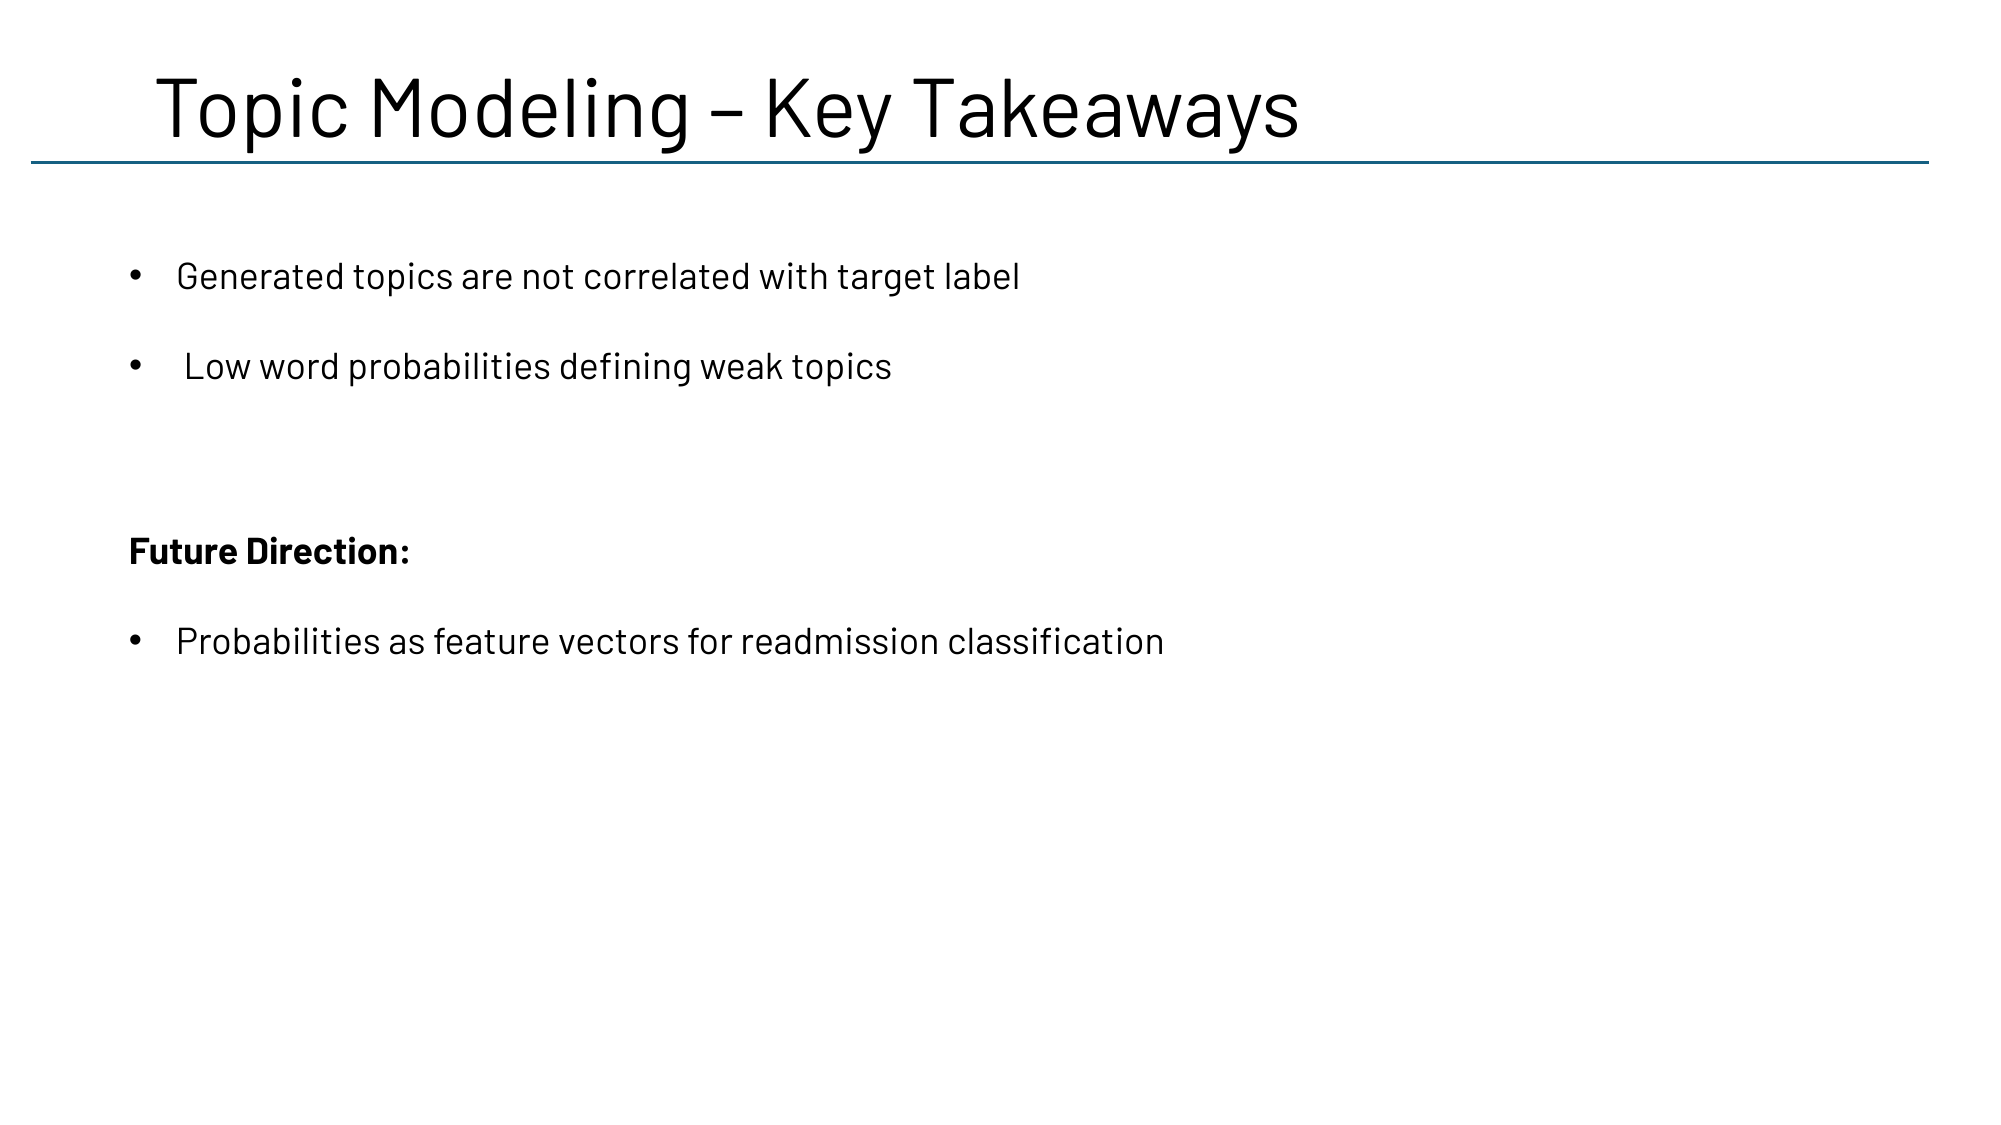

# Topic Modeling – Key Takeaways
Generated topics are not correlated with target label
 Low word probabilities defining weak topics

Future Direction:
Probabilities as feature vectors for readmission classification